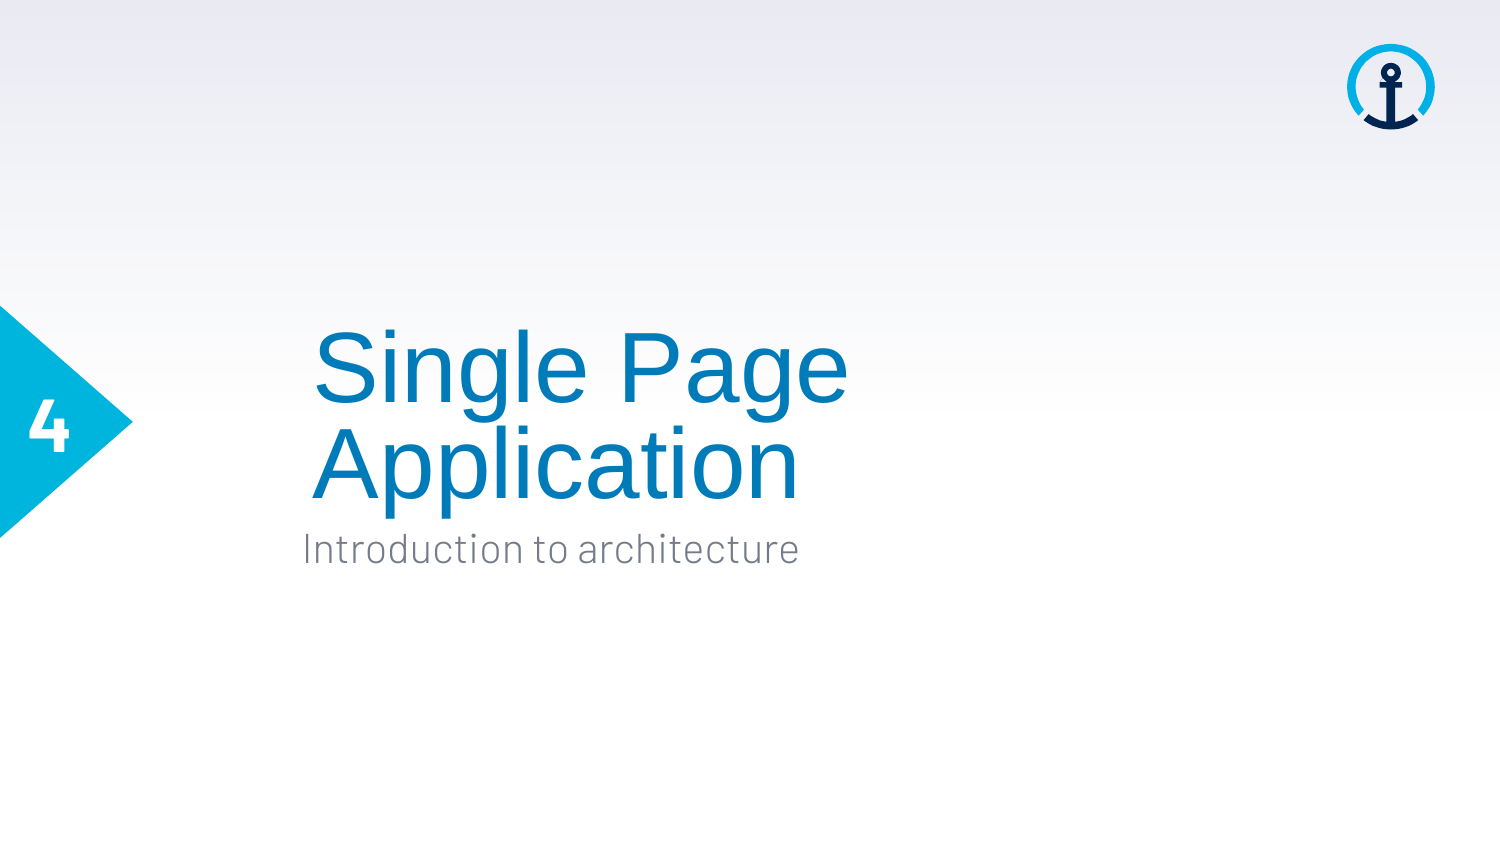

4
# Single Page Application
Introduction to architecture